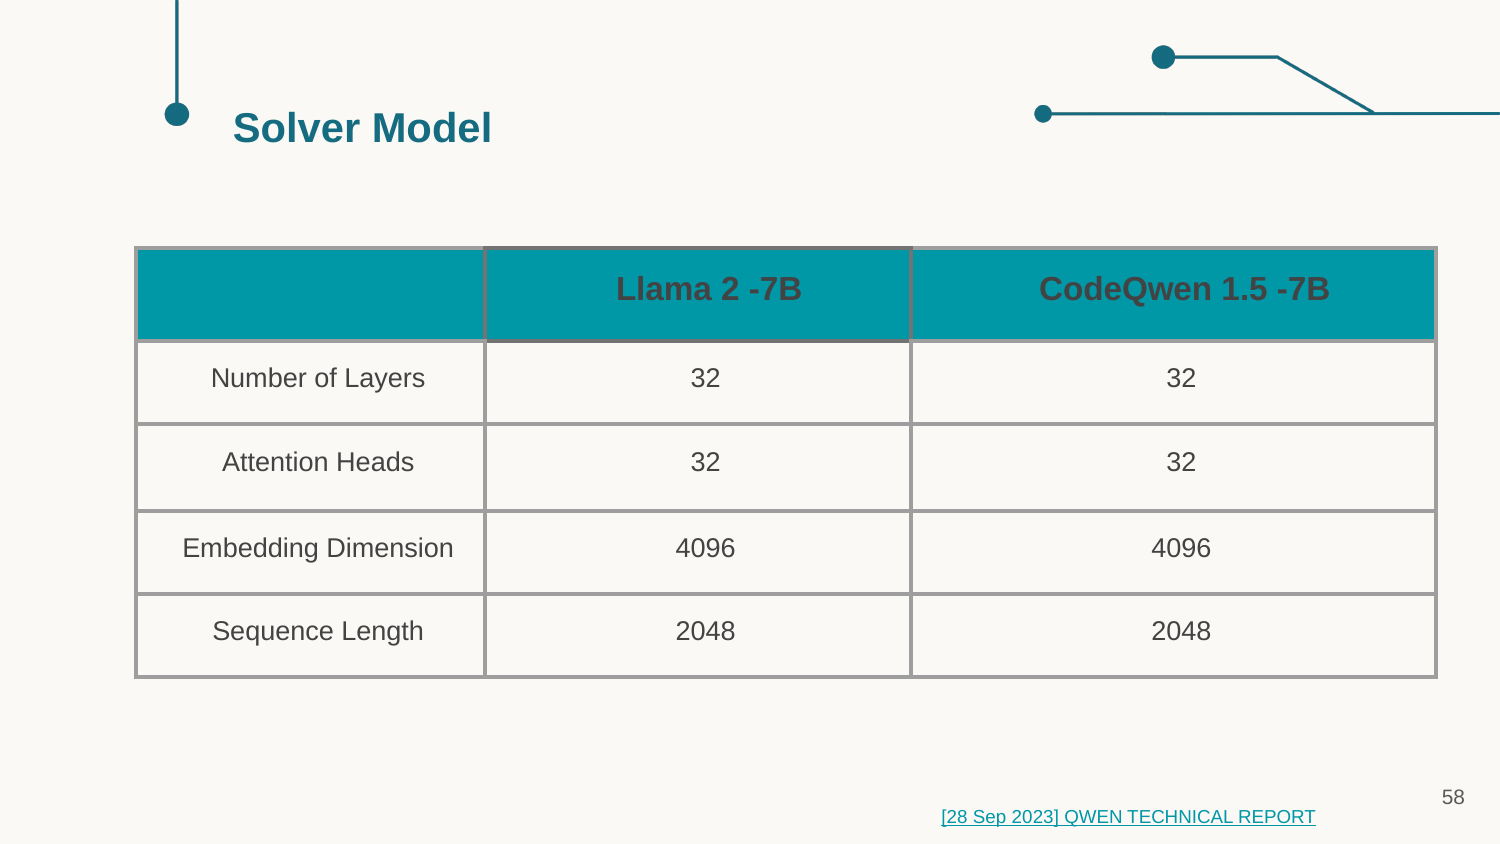

Solver Model
|  | Llama 2 -7B | CodeQwen 1.5 -7B |
| --- | --- | --- |
| Number of Layers | 32 | 32 |
| Attention Heads | 32 | 32 |
| Embedding Dimension | 4096 | 4096 |
| Sequence Length | 2048 | 2048 |
58
[28 Sep 2023] QWEN TECHNICAL REPORT